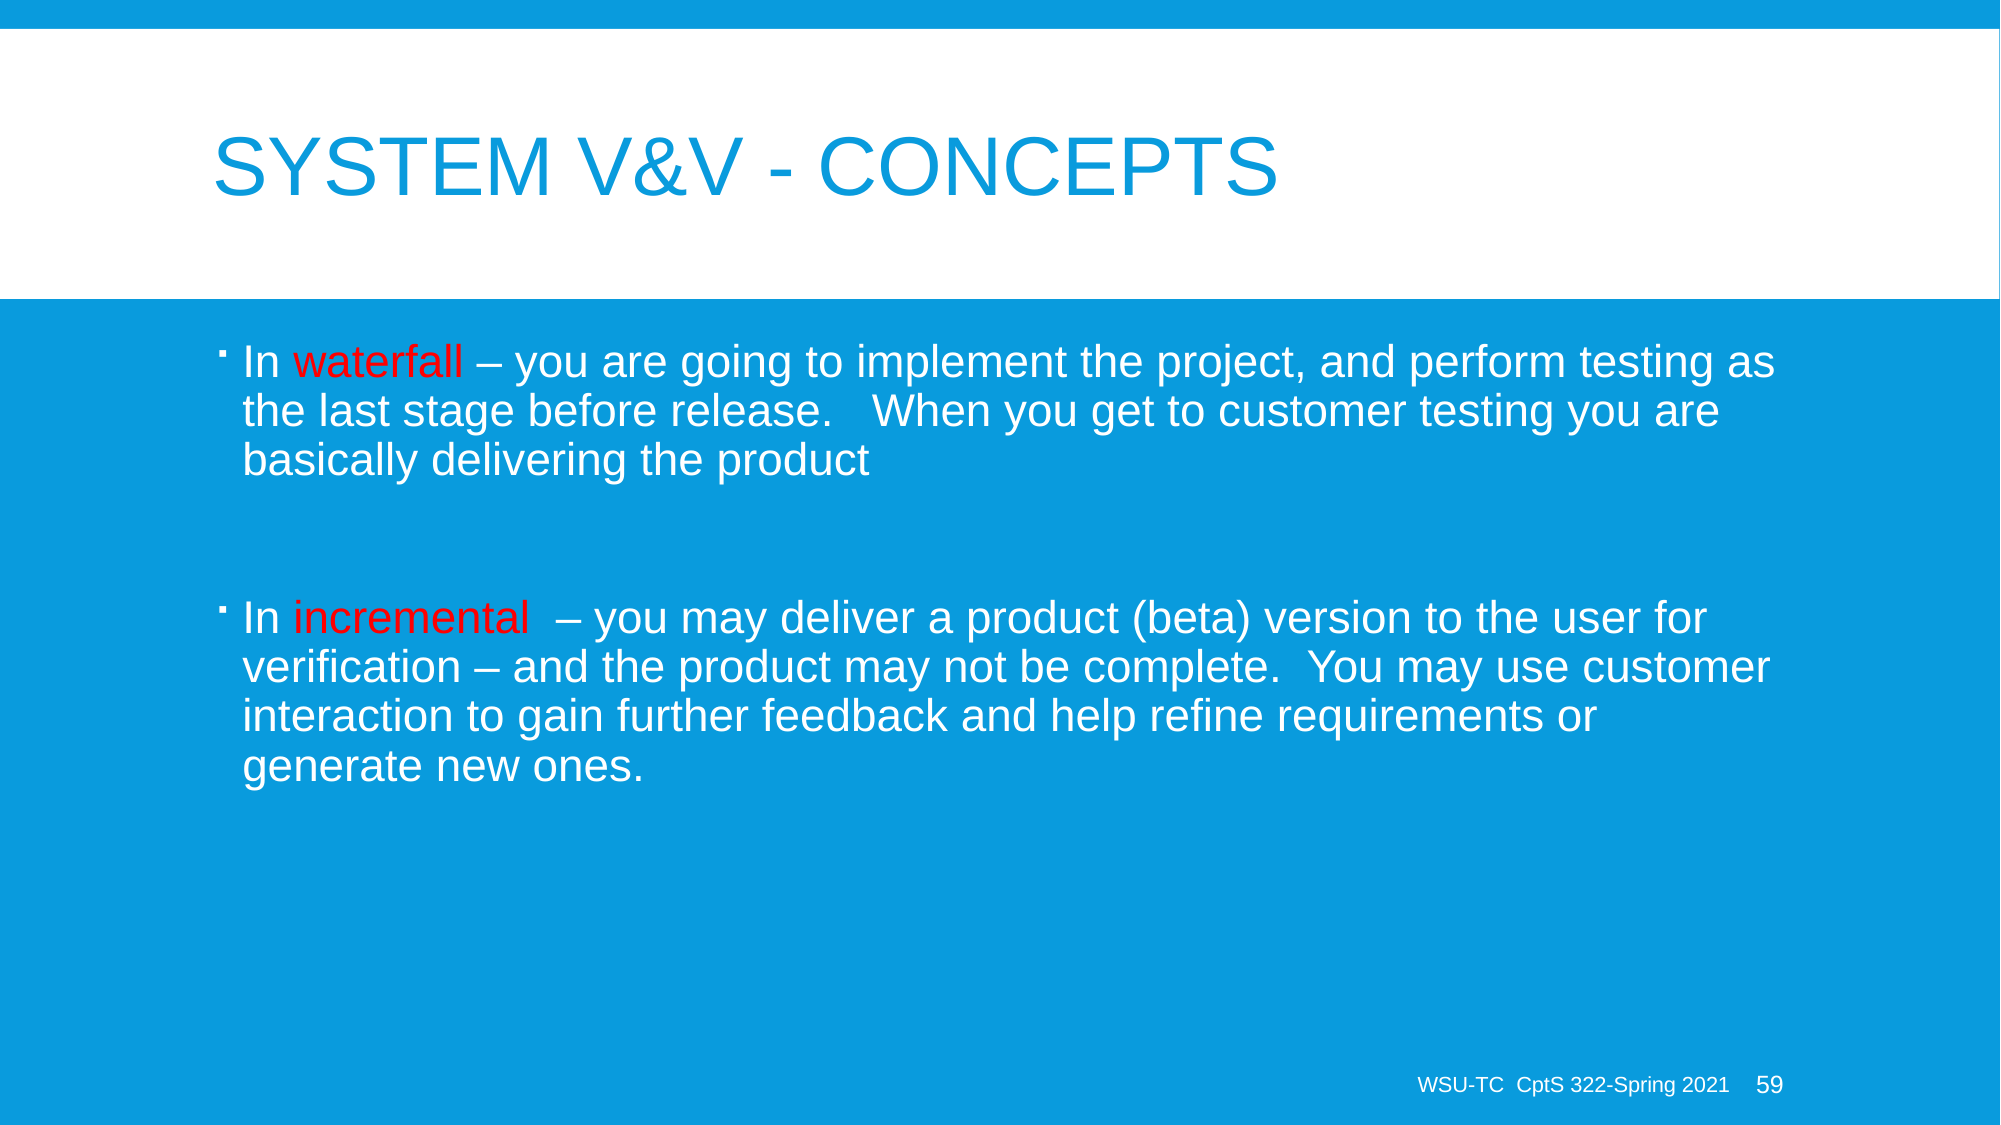

# System V&V - Concepts
In waterfall – you are going to implement the project, and perform testing as the last stage before release.   When you get to customer testing you are basically delivering the product

In incremental  – you may deliver a product (beta) version to the user for verification – and the product may not be complete.  You may use customer interaction to gain further feedback and help refine requirements or generate new ones.

WSU-TC  CptS 322-Spring 2021
59